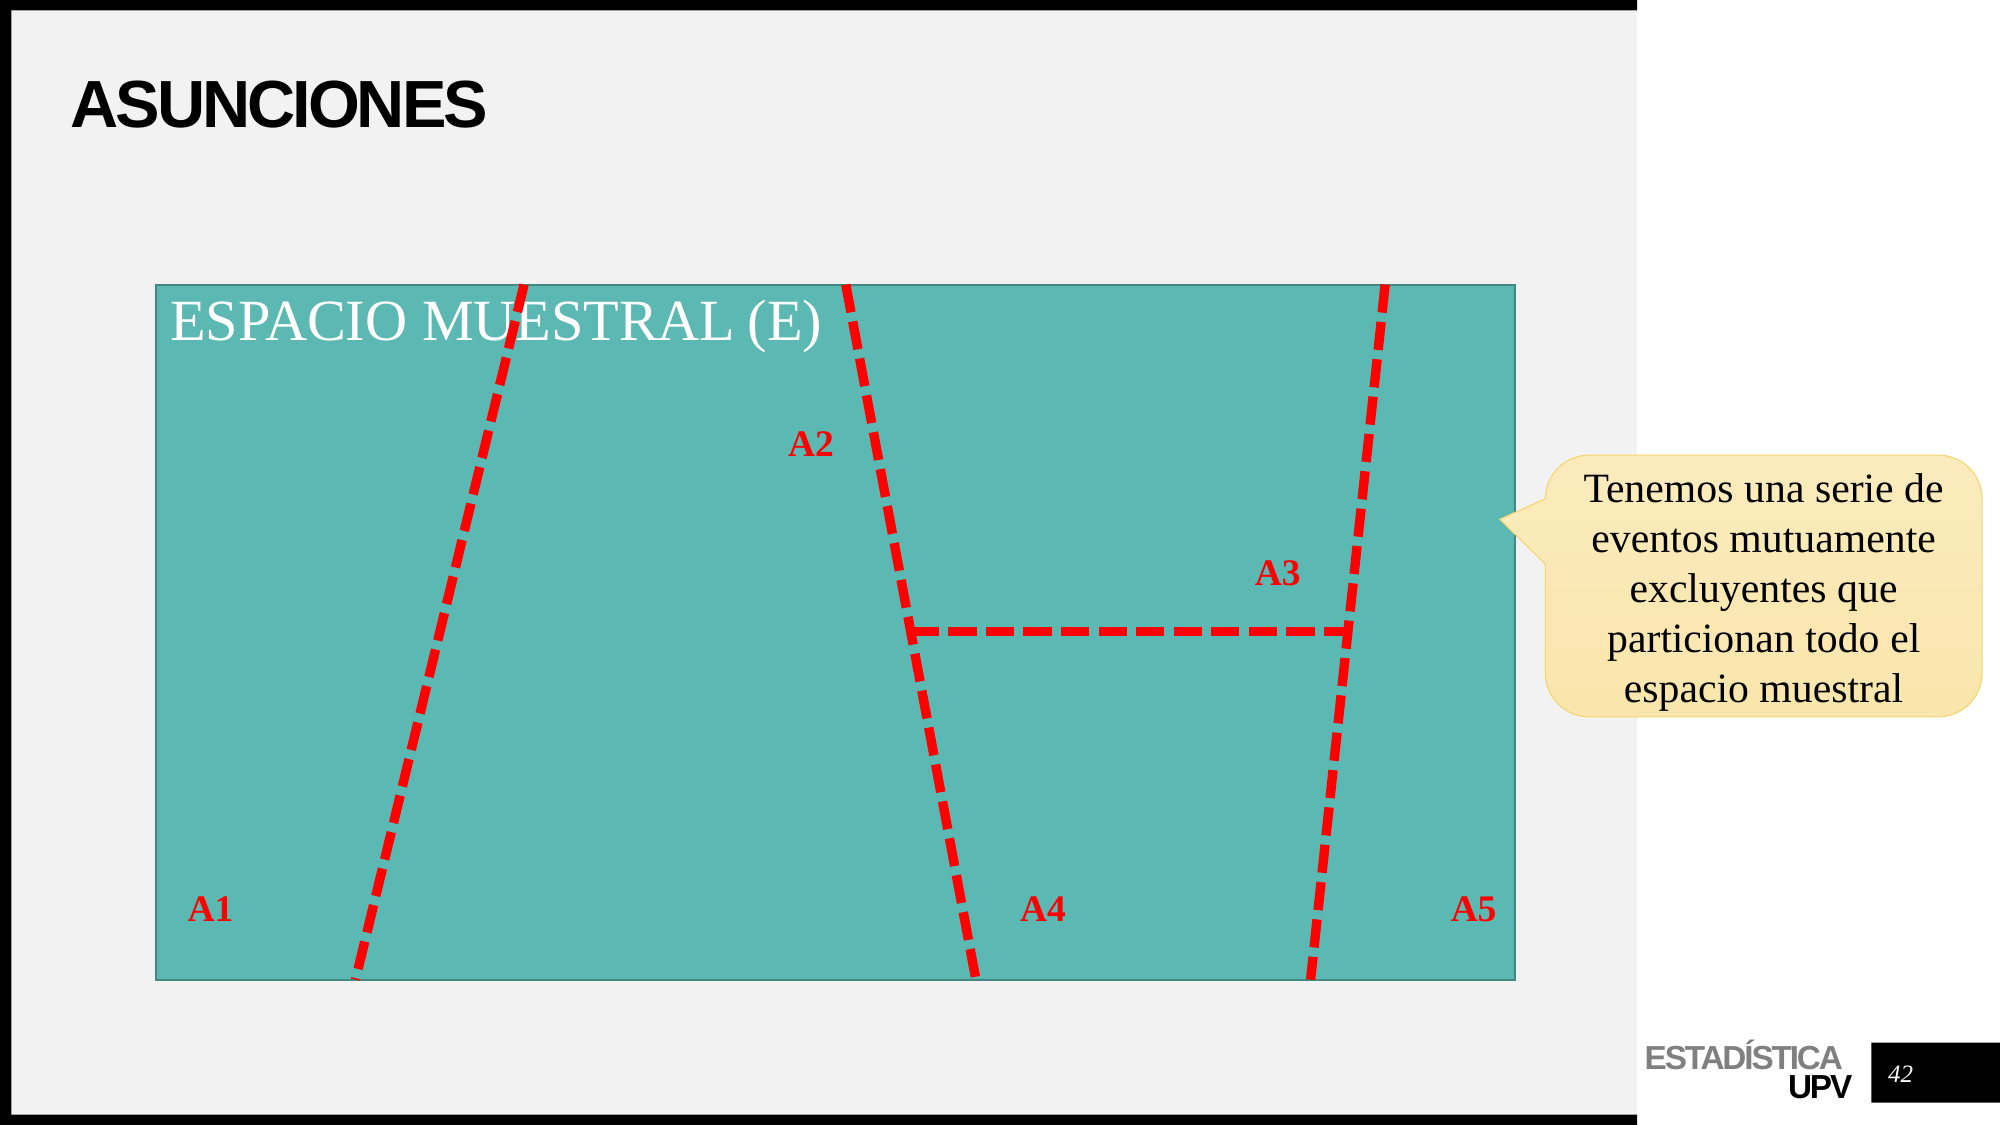

# asunciones

ESPACIO MUESTRAL (E)
A2
Tenemos una serie de eventos mutuamente excluyentes que particionan todo el espacio muestral
A3
A1
A4
A5
42